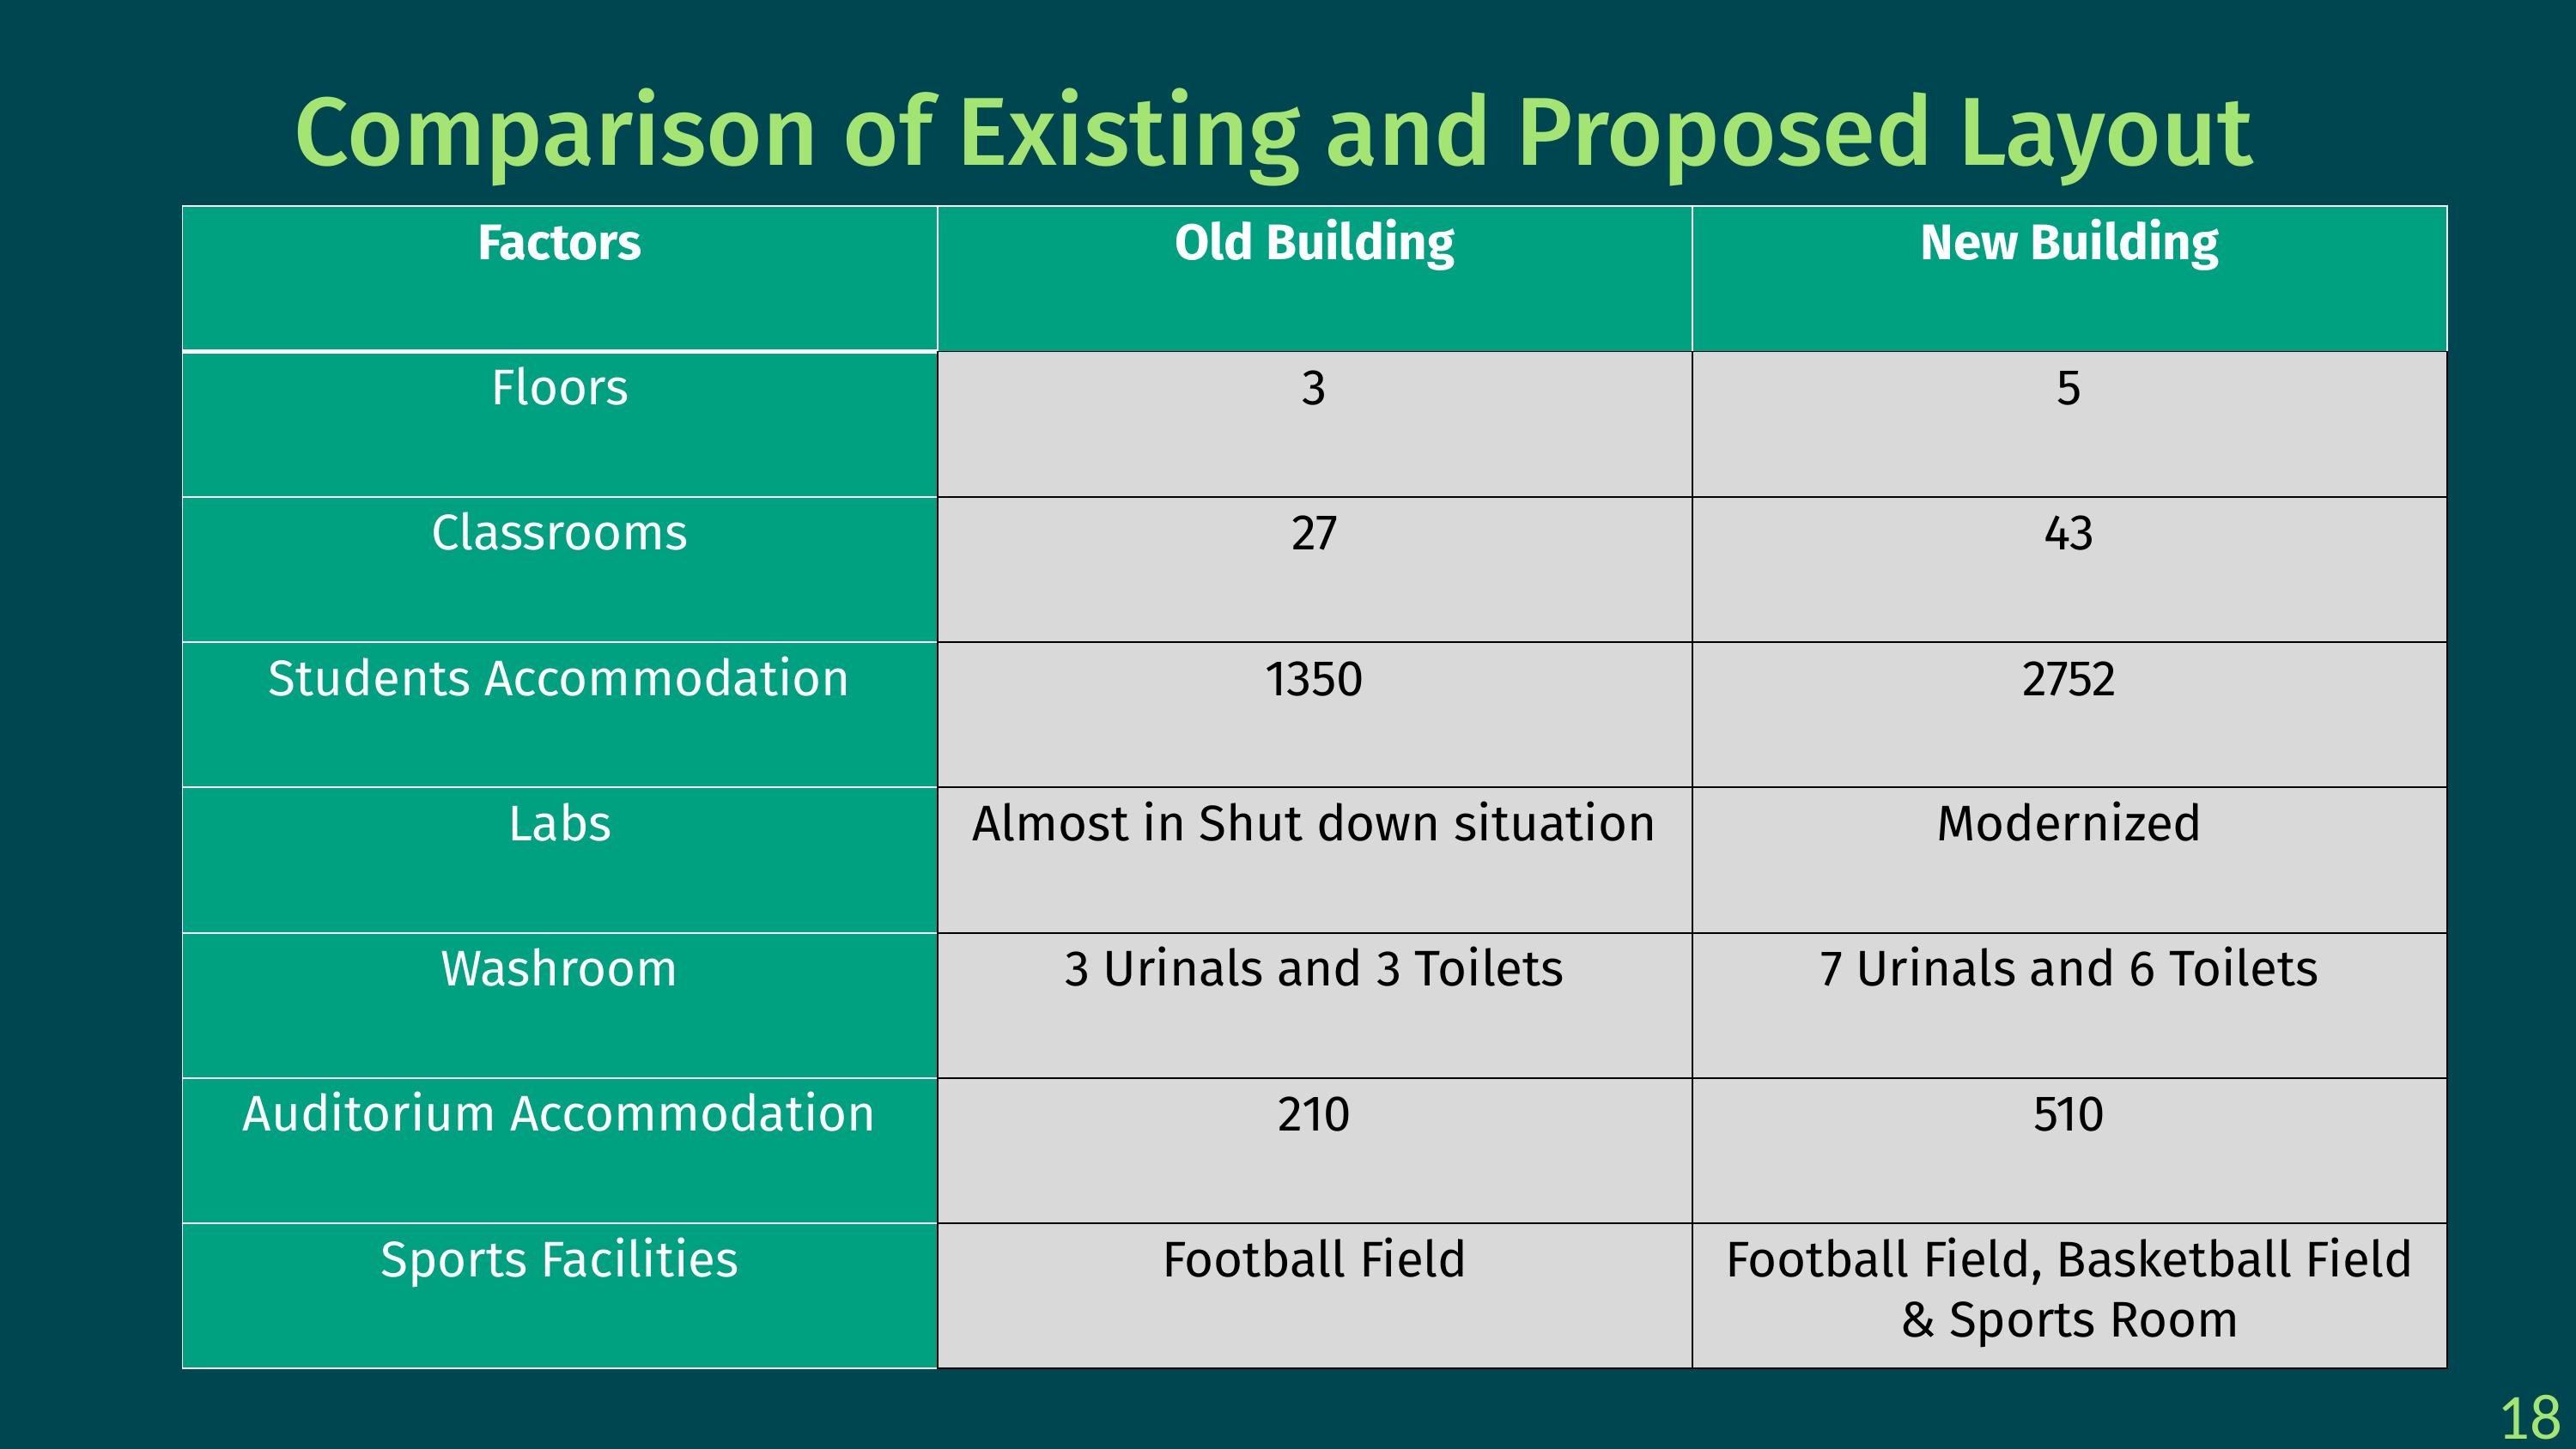

Comparison of Existing and Proposed Layout
| Factors | Old Building | New Building |
| --- | --- | --- |
| Floors | 3 | 5 |
| Classrooms | 27 | 43 |
| Students Accommodation | 1350 | 2752 |
| Labs | Almost in Shut down situation | Modernized |
| Washroom | 3 Urinals and 3 Toilets | 7 Urinals and 6 Toilets |
| Auditorium Accommodation | 210 | 510 |
| Sports Facilities | Football Field | Football Field, Basketball Field & Sports Room |

18